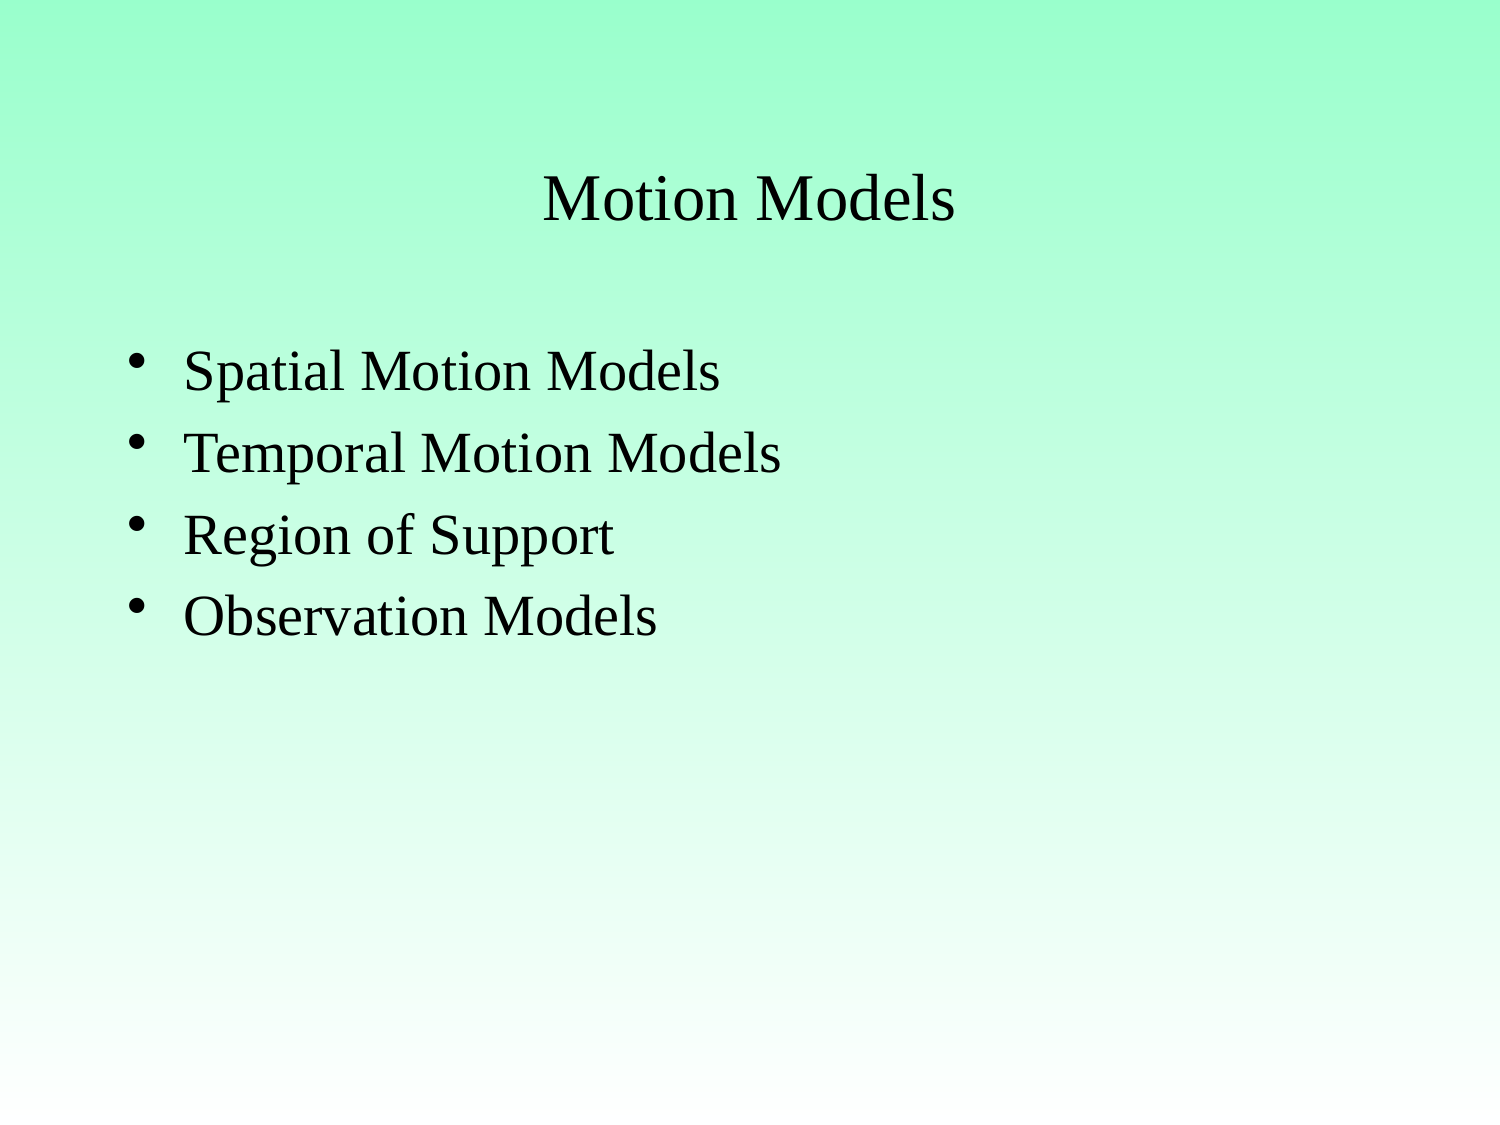

# Motion Models
Spatial Motion Models
Temporal Motion Models
Region of Support
Observation Models